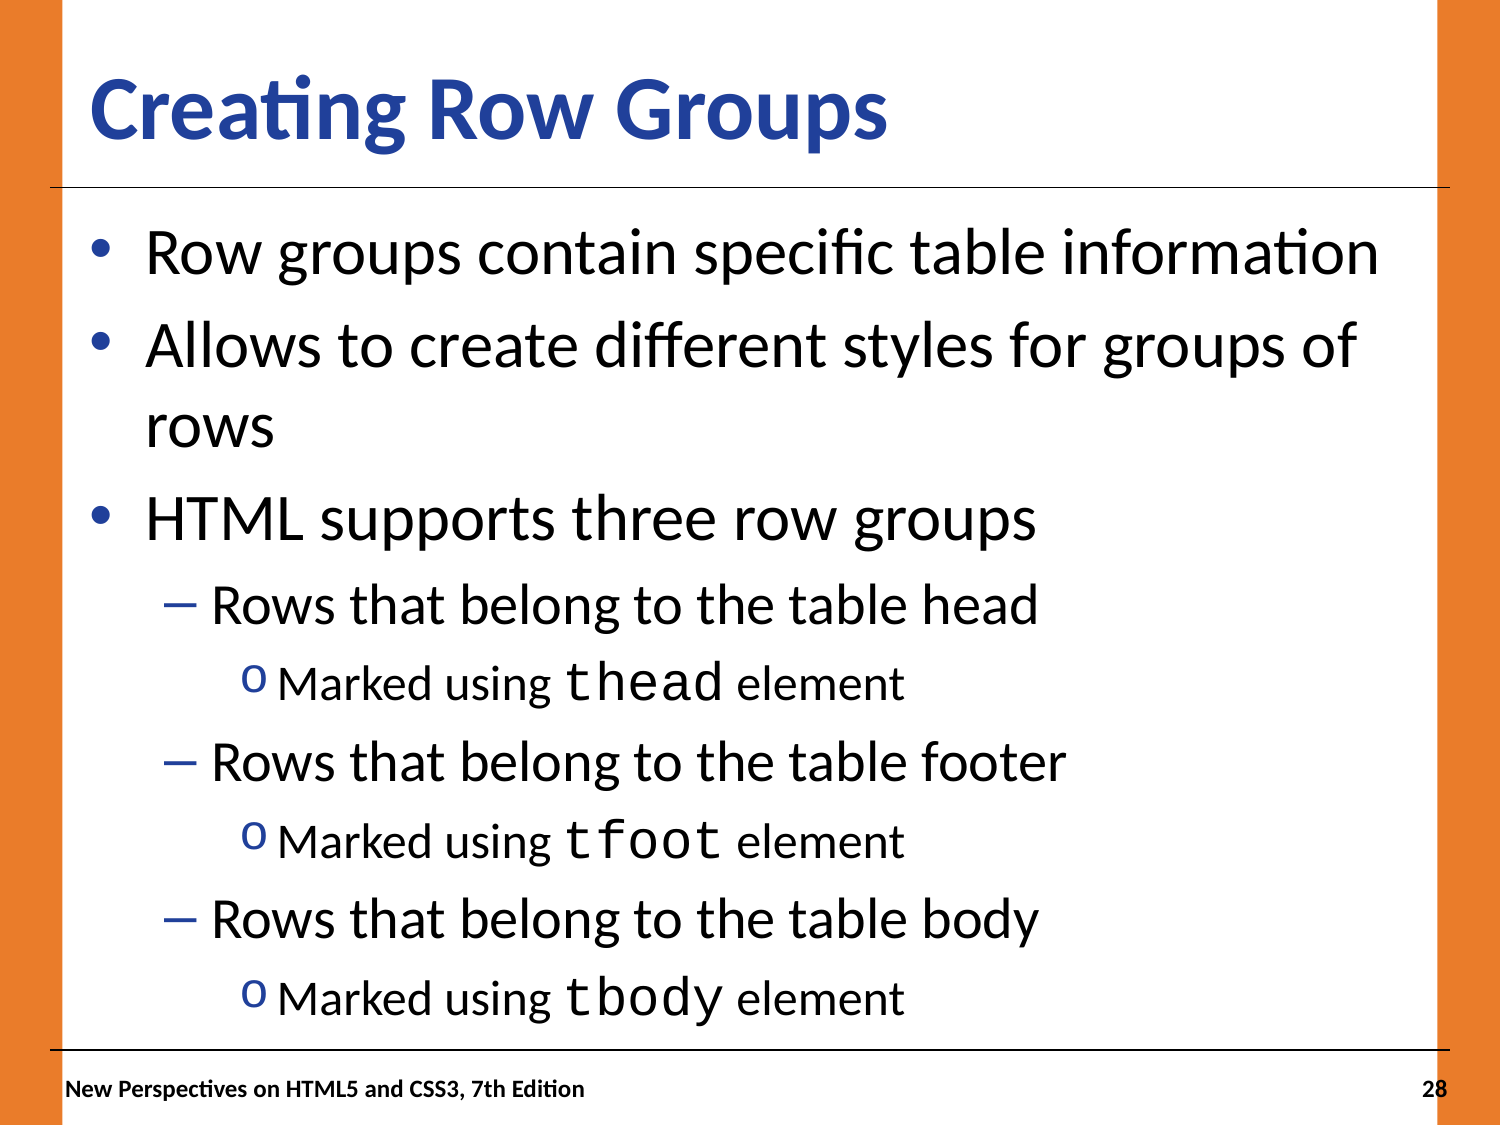

Creating Row Groups
Row groups contain specific table information
Allows to create different styles for groups of rows
HTML supports three row groups
Rows that belong to the table head
Marked using thead element
Rows that belong to the table footer
Marked using tfoot element
Rows that belong to the table body
Marked using tbody element
New Perspectives on HTML5 and CSS3, 7th Edition
28